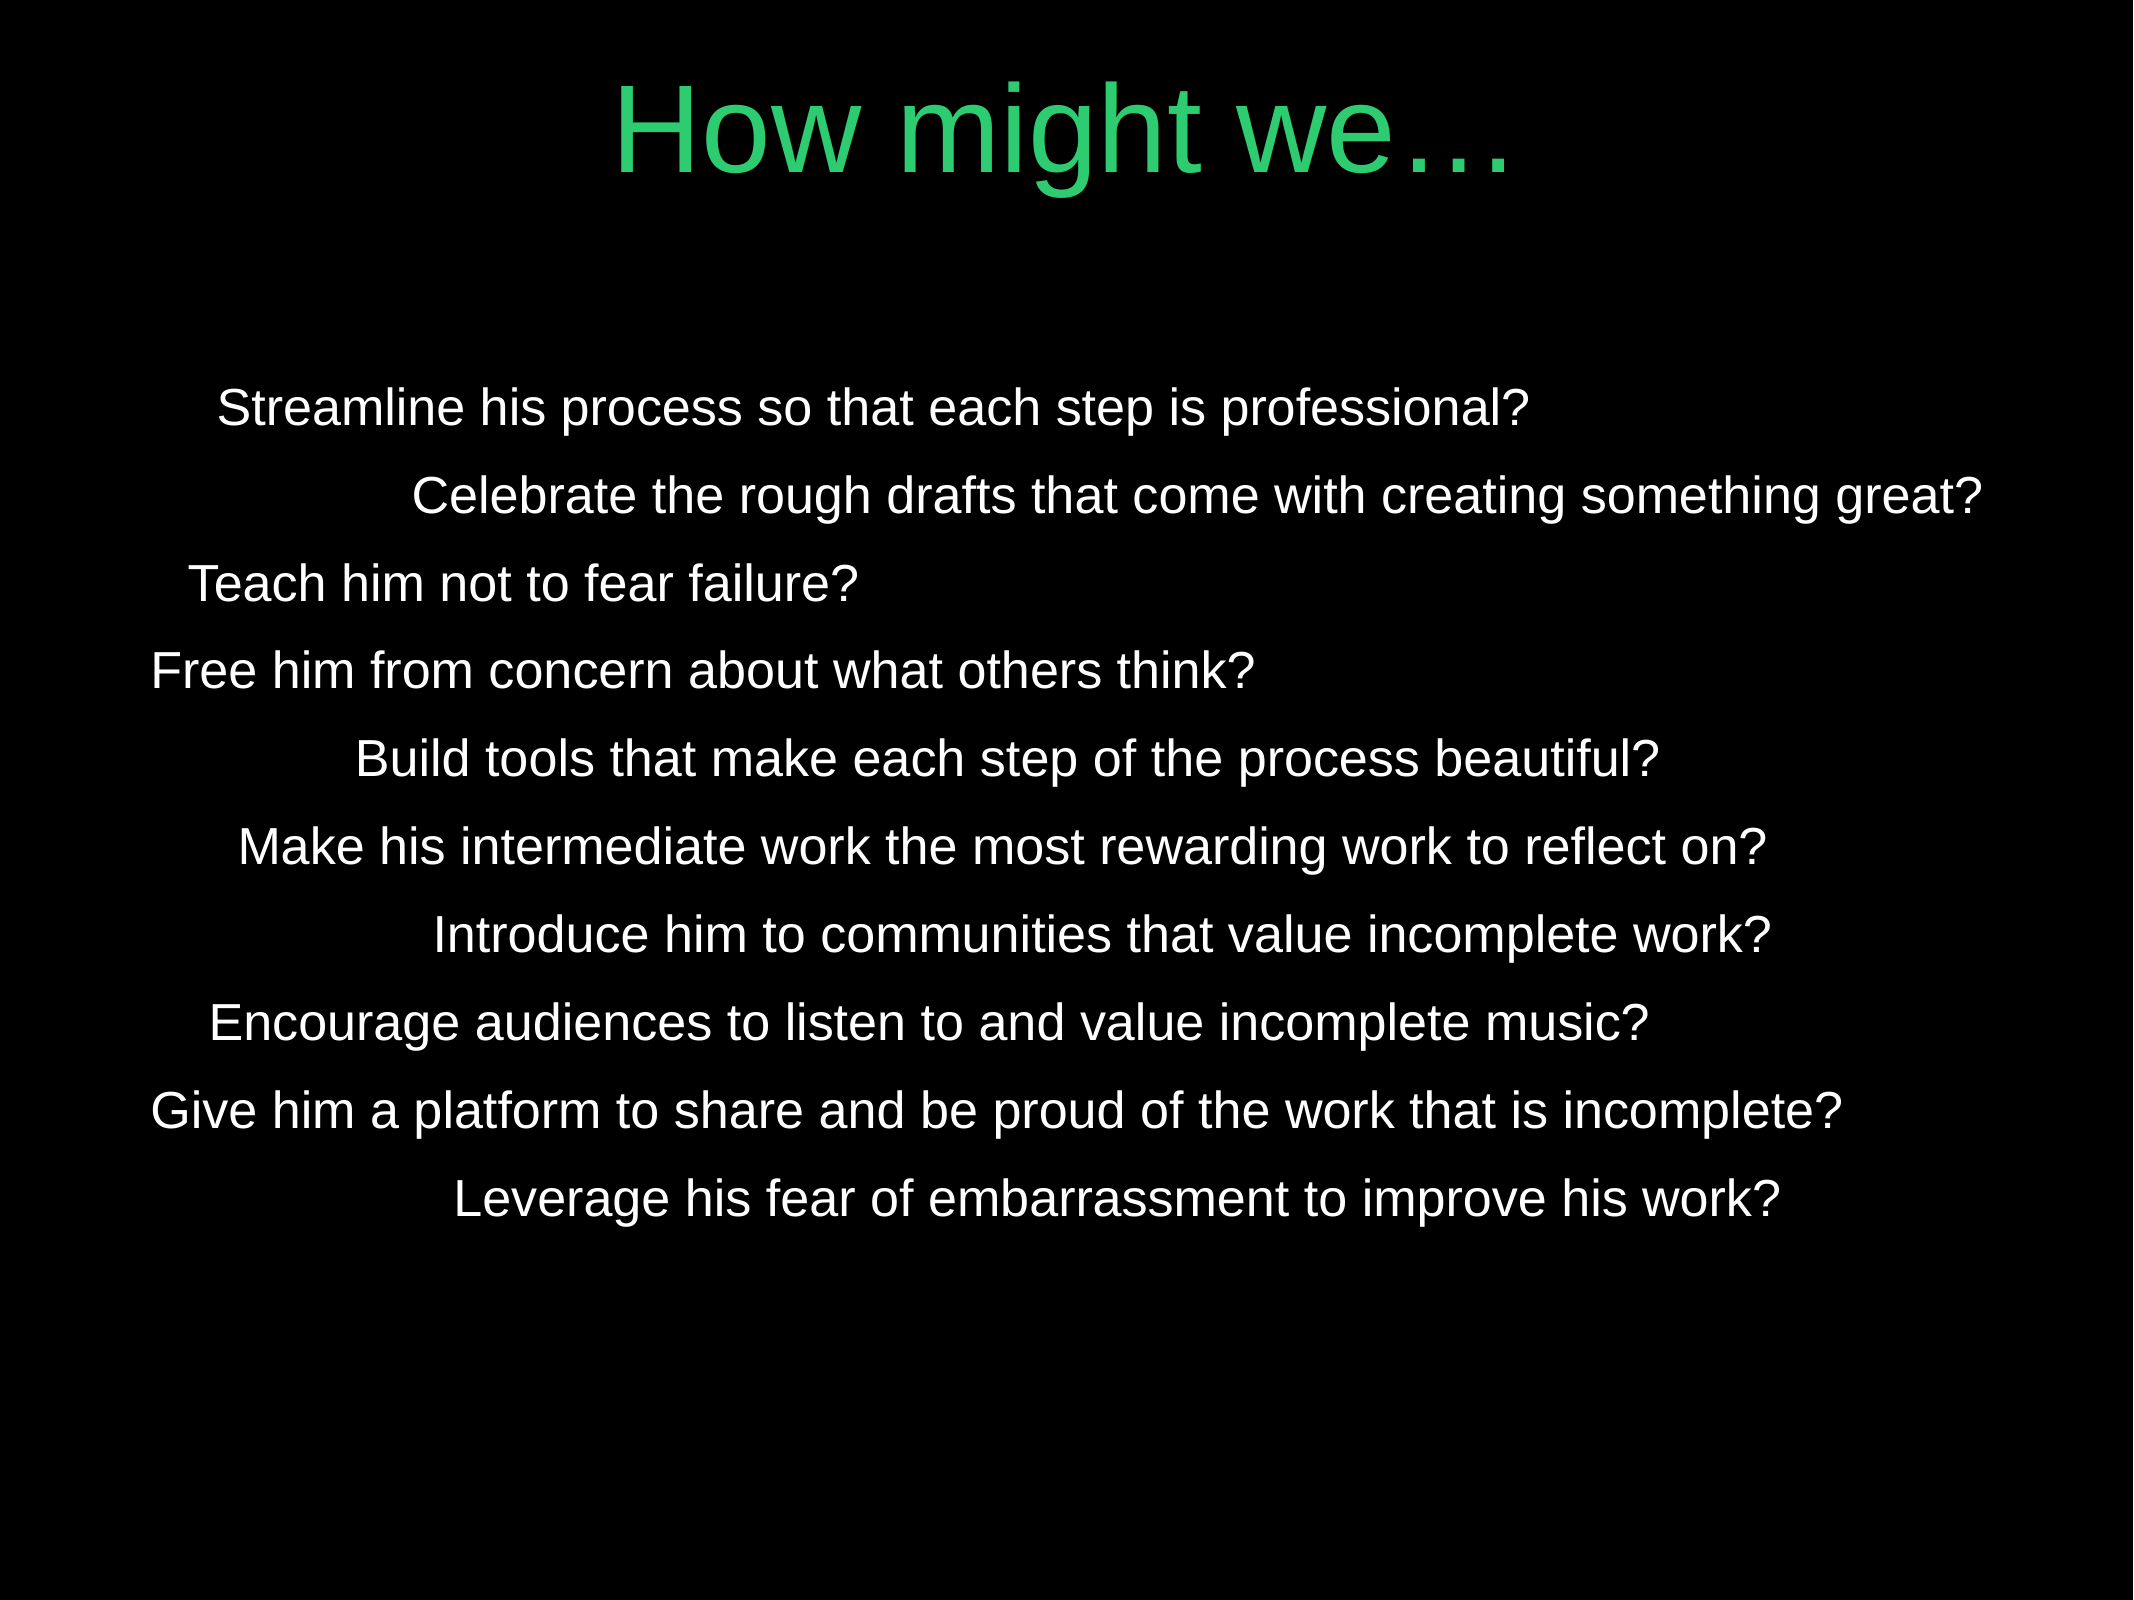

How might we…
Streamline his process so that each step is professional?
Celebrate the rough drafts that come with creating something great?
Teach him not to fear failure?
Free him from concern about what others think?
Build tools that make each step of the process beautiful?
Make his intermediate work the most rewarding work to reflect on?
Introduce him to communities that value incomplete work?
Encourage audiences to listen to and value incomplete music?
Give him a platform to share and be proud of the work that is incomplete?
Leverage his fear of embarrassment to improve his work?